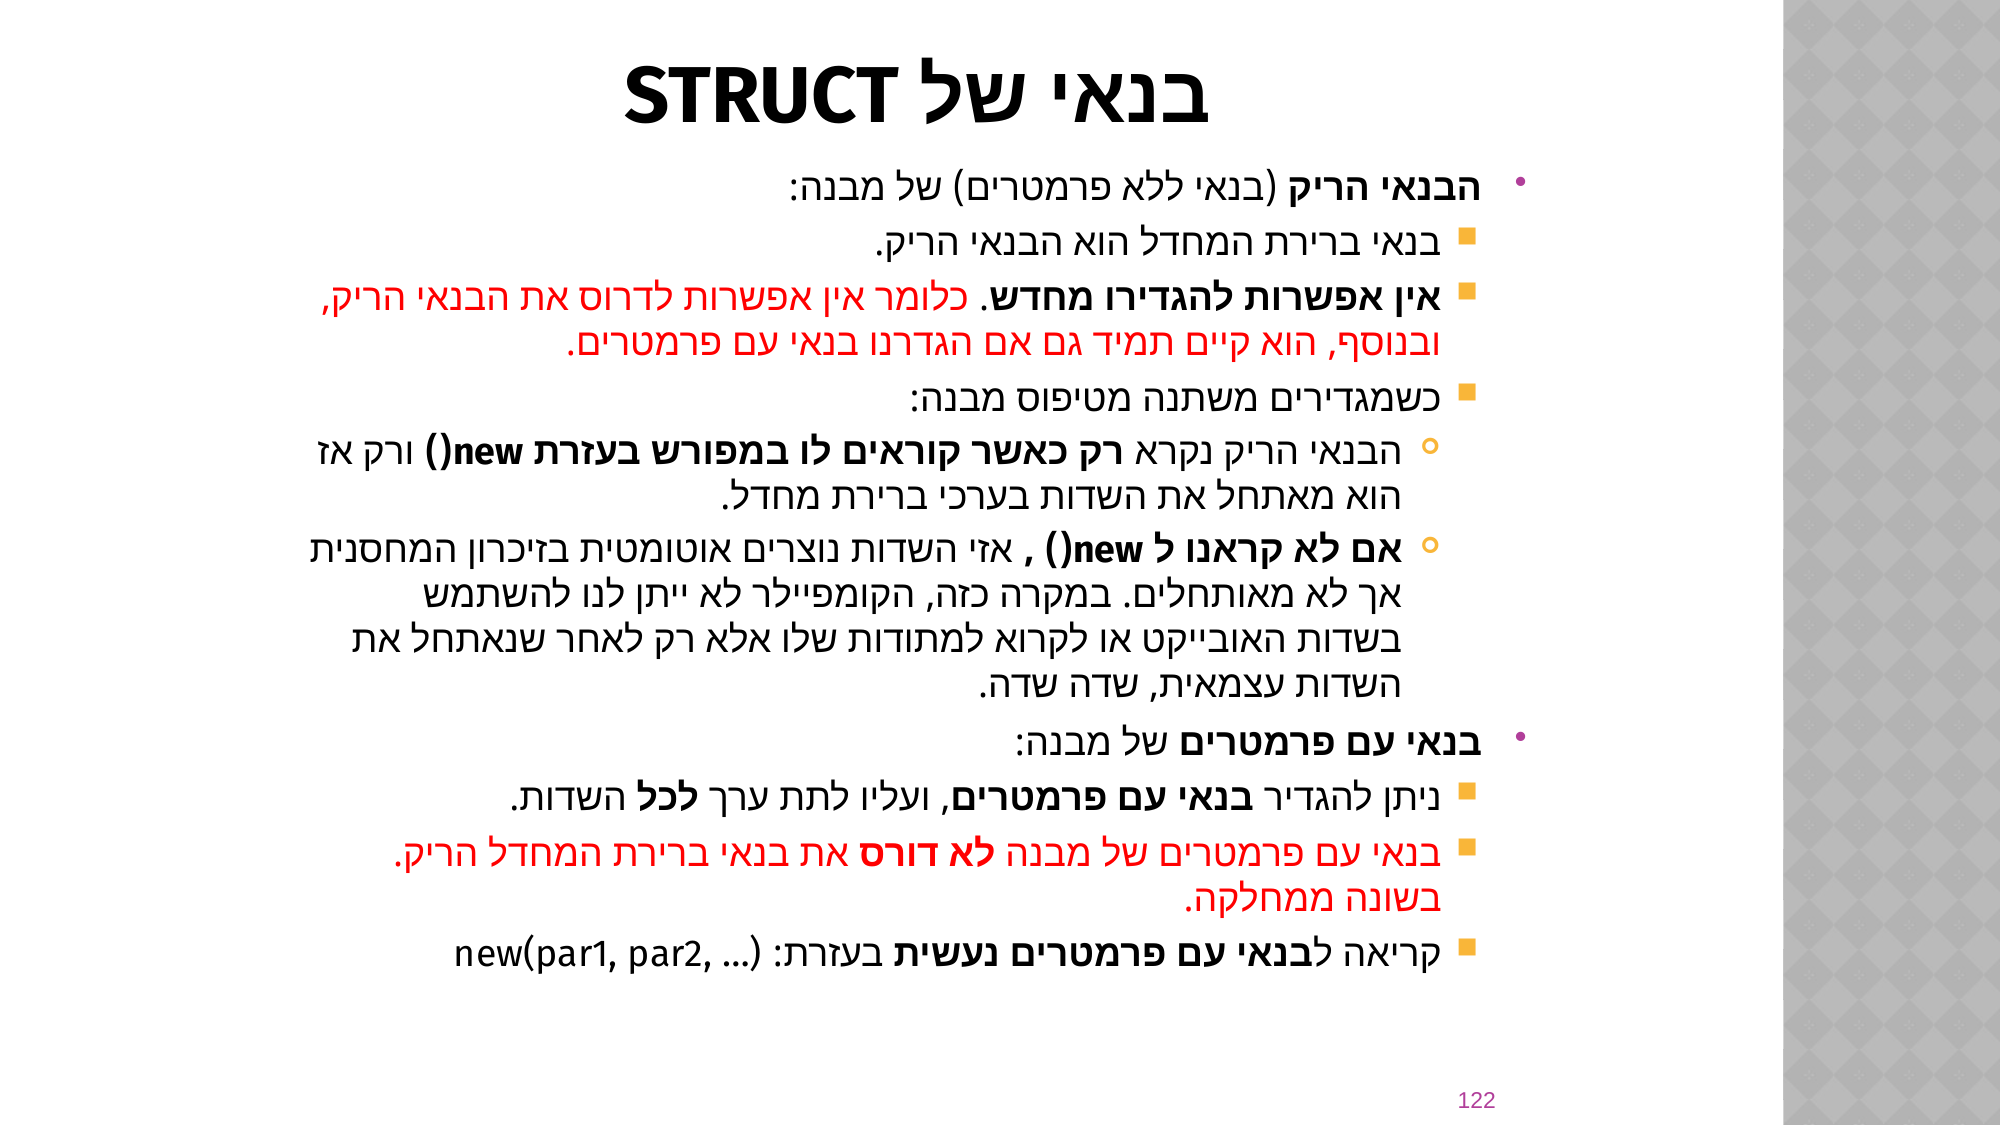

# בנאי של struct
הבנאי הריק (בנאי ללא פרמטרים) של מבנה:
בנאי ברירת המחדל הוא הבנאי הריק.
אין אפשרות להגדירו מחדש. כלומר אין אפשרות לדרוס את הבנאי הריק, ובנוסף, הוא קיים תמיד גם אם הגדרנו בנאי עם פרמטרים.
כשמגדירים משתנה מטיפוס מבנה:
הבנאי הריק נקרא רק כאשר קוראים לו במפורש בעזרת new() ורק אז הוא מאתחל את השדות בערכי ברירת מחדל.
אם לא קראנו ל new() , אזי השדות נוצרים אוטומטית בזיכרון המחסנית אך לא מאותחלים. במקרה כזה, הקומפיילר לא ייתן לנו להשתמש בשדות האובייקט או לקרוא למתודות שלו אלא רק לאחר שנאתחל את השדות עצמאית, שדה שדה.
בנאי עם פרמטרים של מבנה:
ניתן להגדיר בנאי עם פרמטרים, ועליו לתת ערך לכל השדות.
בנאי עם פרמטרים של מבנה לא דורס את בנאי ברירת המחדל הריק. בשונה ממחלקה.
קריאה לבנאי עם פרמטרים נעשית בעזרת: new(par1, par2, …)
122